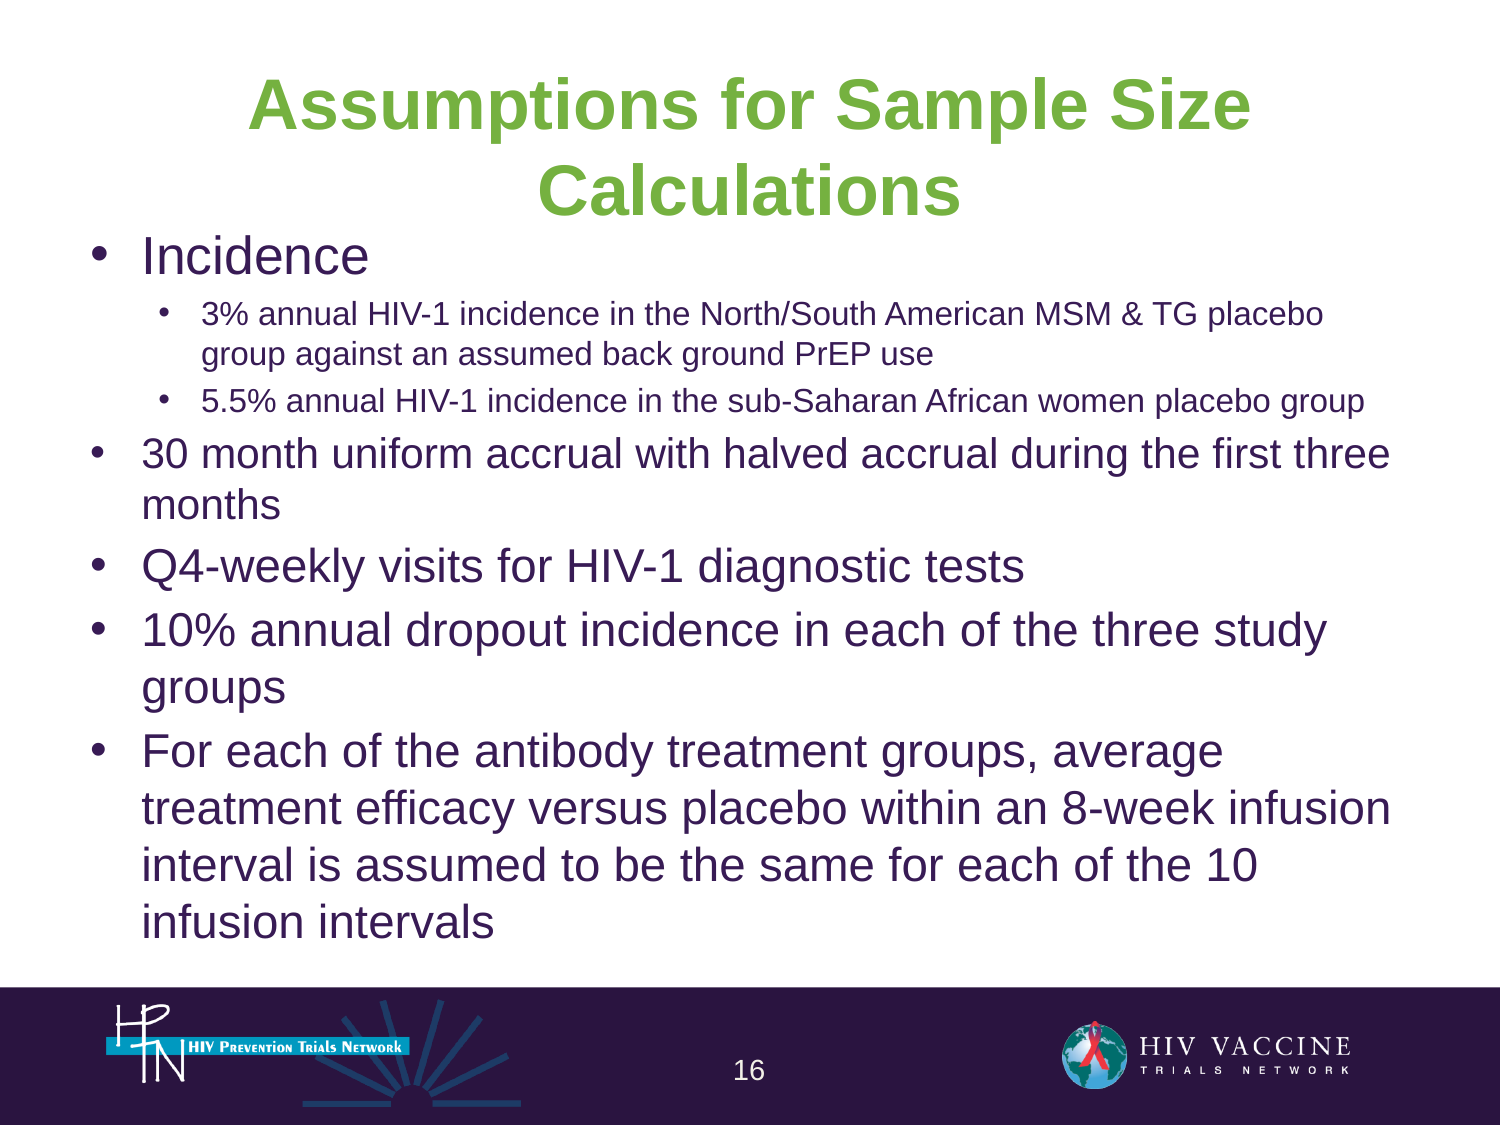

# Assumptions for Sample Size Calculations
Incidence
3% annual HIV-1 incidence in the North/South American MSM & TG placebo group against an assumed back ground PrEP use
5.5% annual HIV-1 incidence in the sub-Saharan African women placebo group
30 month uniform accrual with halved accrual during the first three months
Q4-weekly visits for HIV-1 diagnostic tests
10% annual dropout incidence in each of the three study groups
For each of the antibody treatment groups, average treatment efficacy versus placebo within an 8-week infusion interval is assumed to be the same for each of the 10 infusion intervals

16